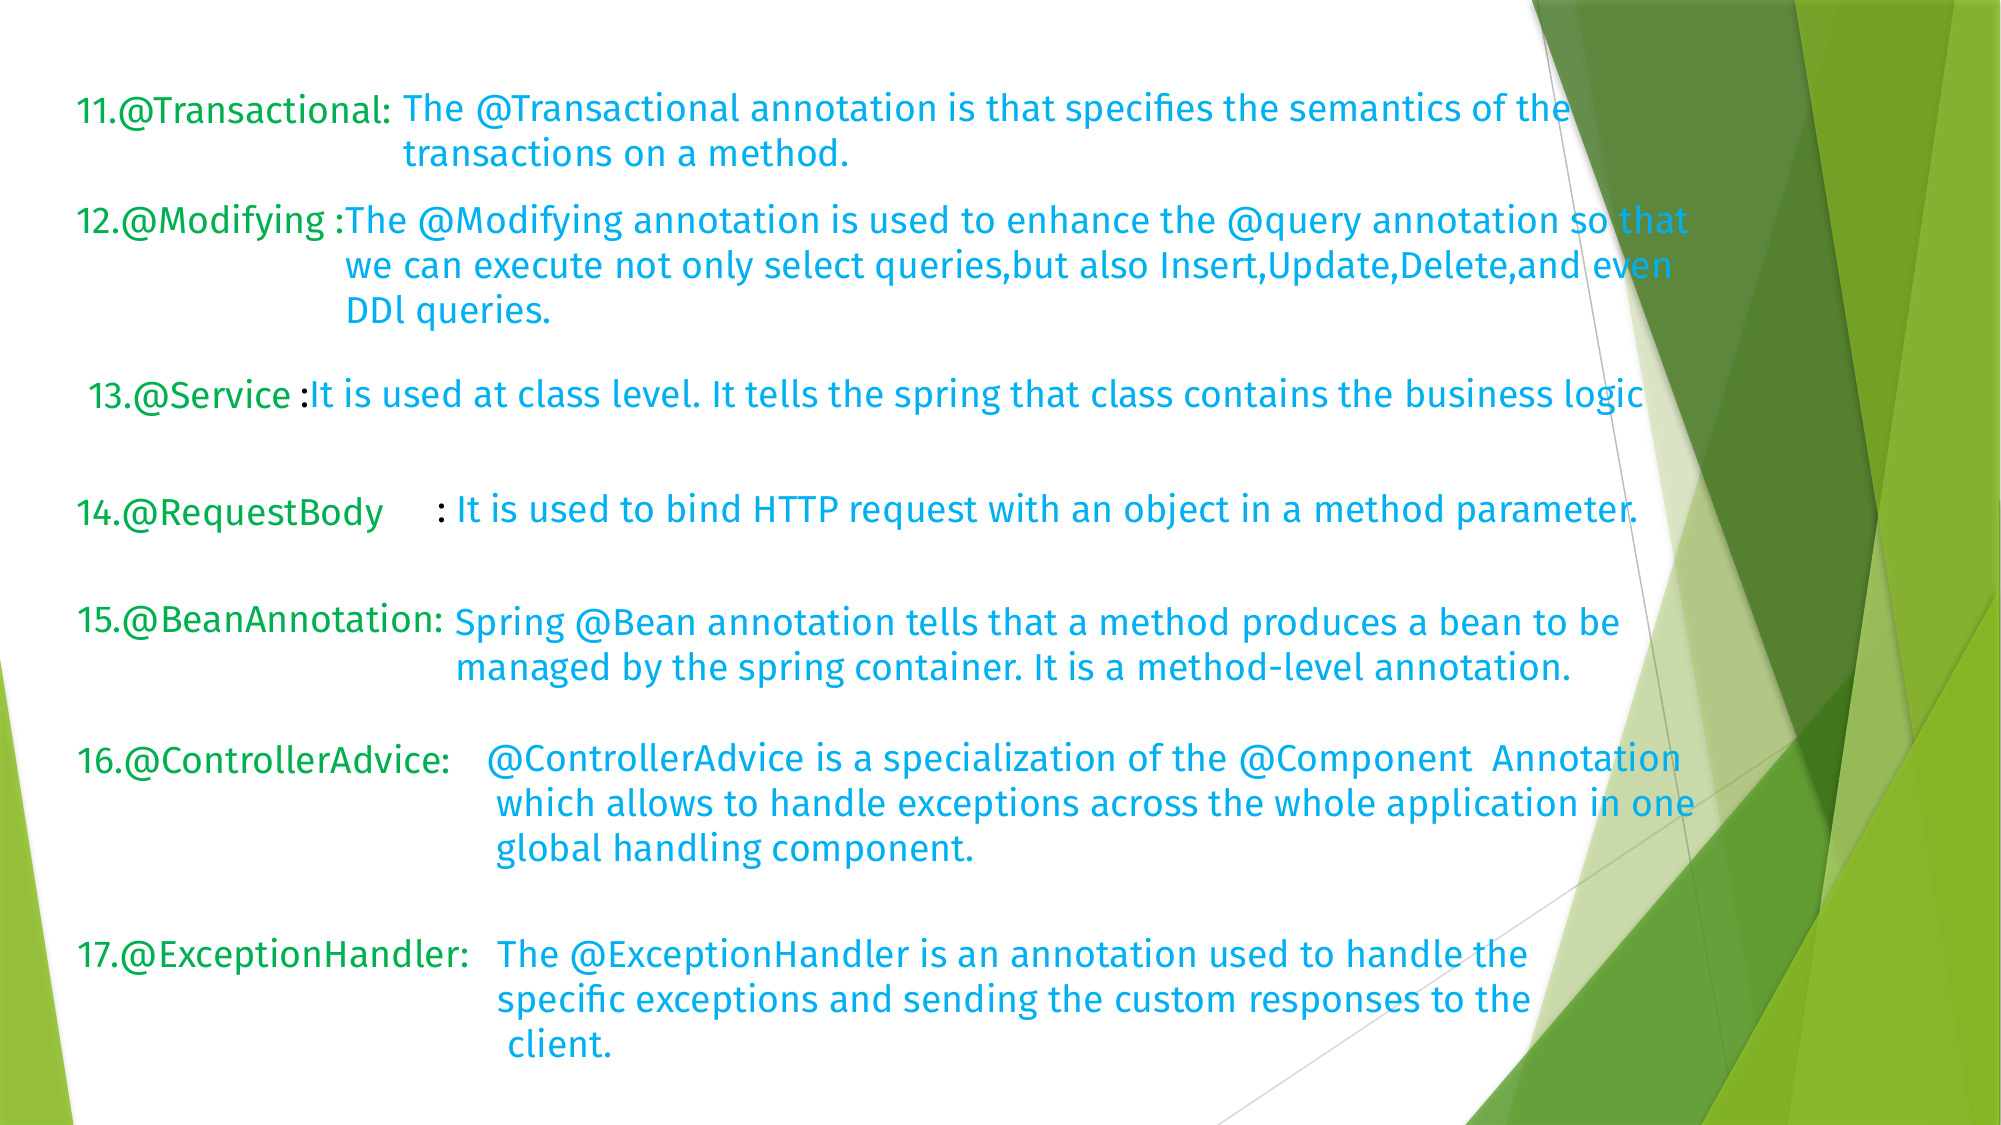

The @Transactional annotation is that specifies the semantics of the transactions on a method.
11.@Transactional:
12.@Modifying :
The @Modifying annotation is used to enhance the @query annotation so that we can execute not only select queries,but also Insert,Update,Delete,and even DDl queries.
:It is used at class level. It tells the spring that class contains the business logic
13.@Service
: It is used to bind HTTP request with an object in a method parameter.
14.@RequestBody
15.@BeanAnnotation:
Spring @Bean annotation tells that a method produces a bean to be managed by the spring container. It is a method-level annotation.

@ControllerAdvice is a specialization of the @Component  Annotation
 which allows to handle exceptions across the whole application in one
 global handling component.
16.@ControllerAdvice:
17.@ExceptionHandler:
The @ExceptionHandler is an annotation used to handle the
specific exceptions and sending the custom responses to the
 client.